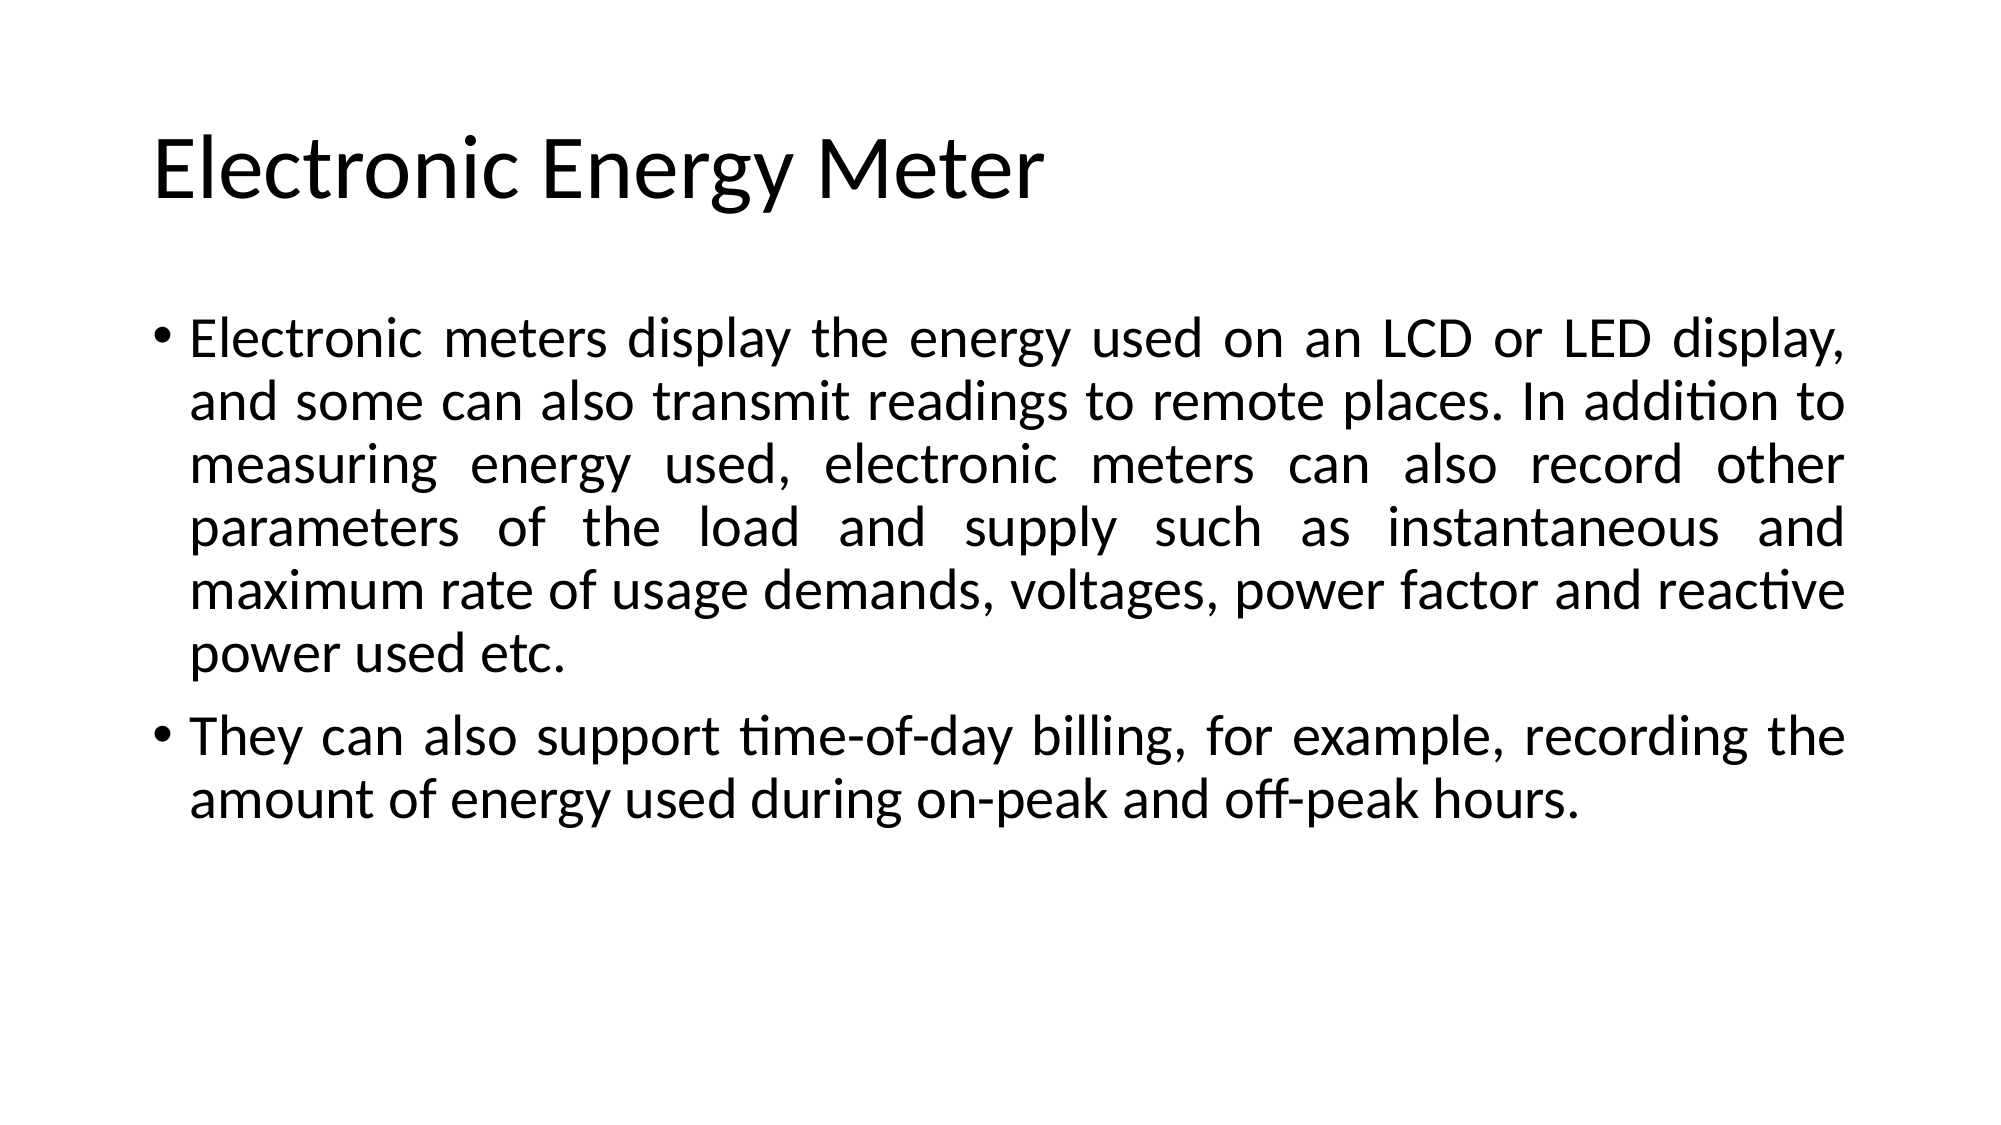

# Electronic Energy Meter
Electronic meters display the energy used on an LCD or LED display, and some can also transmit readings to remote places. In addition to measuring energy used, electronic meters can also record other parameters of the load and supply such as instantaneous and maximum rate of usage demands, voltages, power factor and reactive power used etc.
They can also support time-of-day billing, for example, recording the amount of energy used during on-peak and off-peak hours.